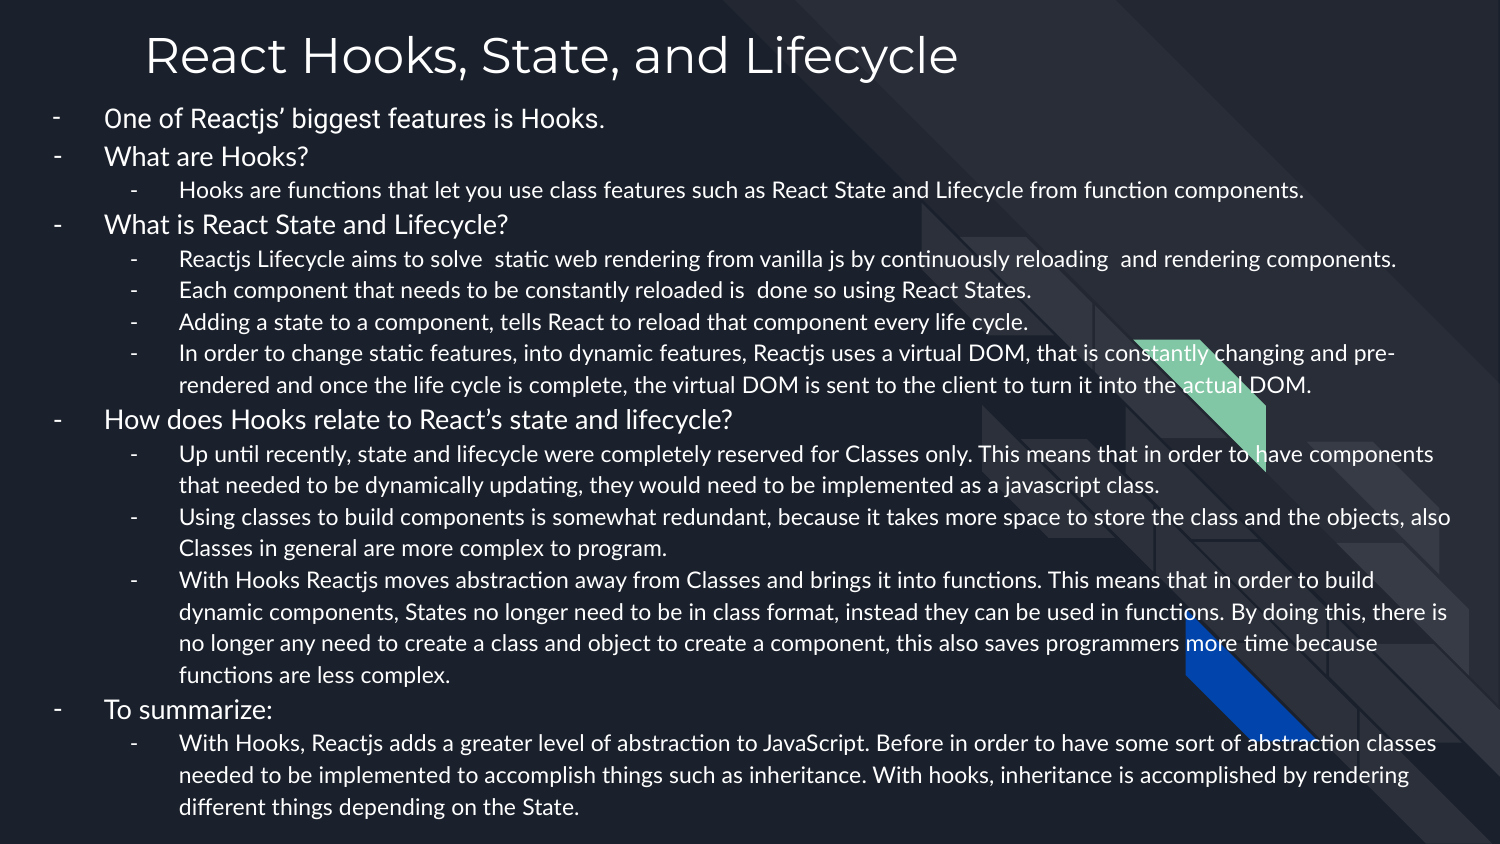

# React Hooks, State, and Lifecycle
One of Reactjs’ biggest features is Hooks.
What are Hooks?
Hooks are functions that let you use class features such as React State and Lifecycle from function components.
What is React State and Lifecycle?
Reactjs Lifecycle aims to solve  static web rendering from vanilla js by continuously reloading  and rendering components.
Each component that needs to be constantly reloaded is  done so using React States.
Adding a state to a component, tells React to reload that component every life cycle.
In order to change static features, into dynamic features, Reactjs uses a virtual DOM, that is constantly changing and pre-rendered and once the life cycle is complete, the virtual DOM is sent to the client to turn it into the actual DOM.
How does Hooks relate to React’s state and lifecycle?
Up until recently, state and lifecycle were completely reserved for Classes only. This means that in order to have components that needed to be dynamically updating, they would need to be implemented as a javascript class.
Using classes to build components is somewhat redundant, because it takes more space to store the class and the objects, also Classes in general are more complex to program.
With Hooks Reactjs moves abstraction away from Classes and brings it into functions. This means that in order to build dynamic components, States no longer need to be in class format, instead they can be used in functions. By doing this, there is no longer any need to create a class and object to create a component, this also saves programmers more time because functions are less complex.
To summarize:
With Hooks, Reactjs adds a greater level of abstraction to JavaScript. Before in order to have some sort of abstraction classes needed to be implemented to accomplish things such as inheritance. With hooks, inheritance is accomplished by rendering different things depending on the State.